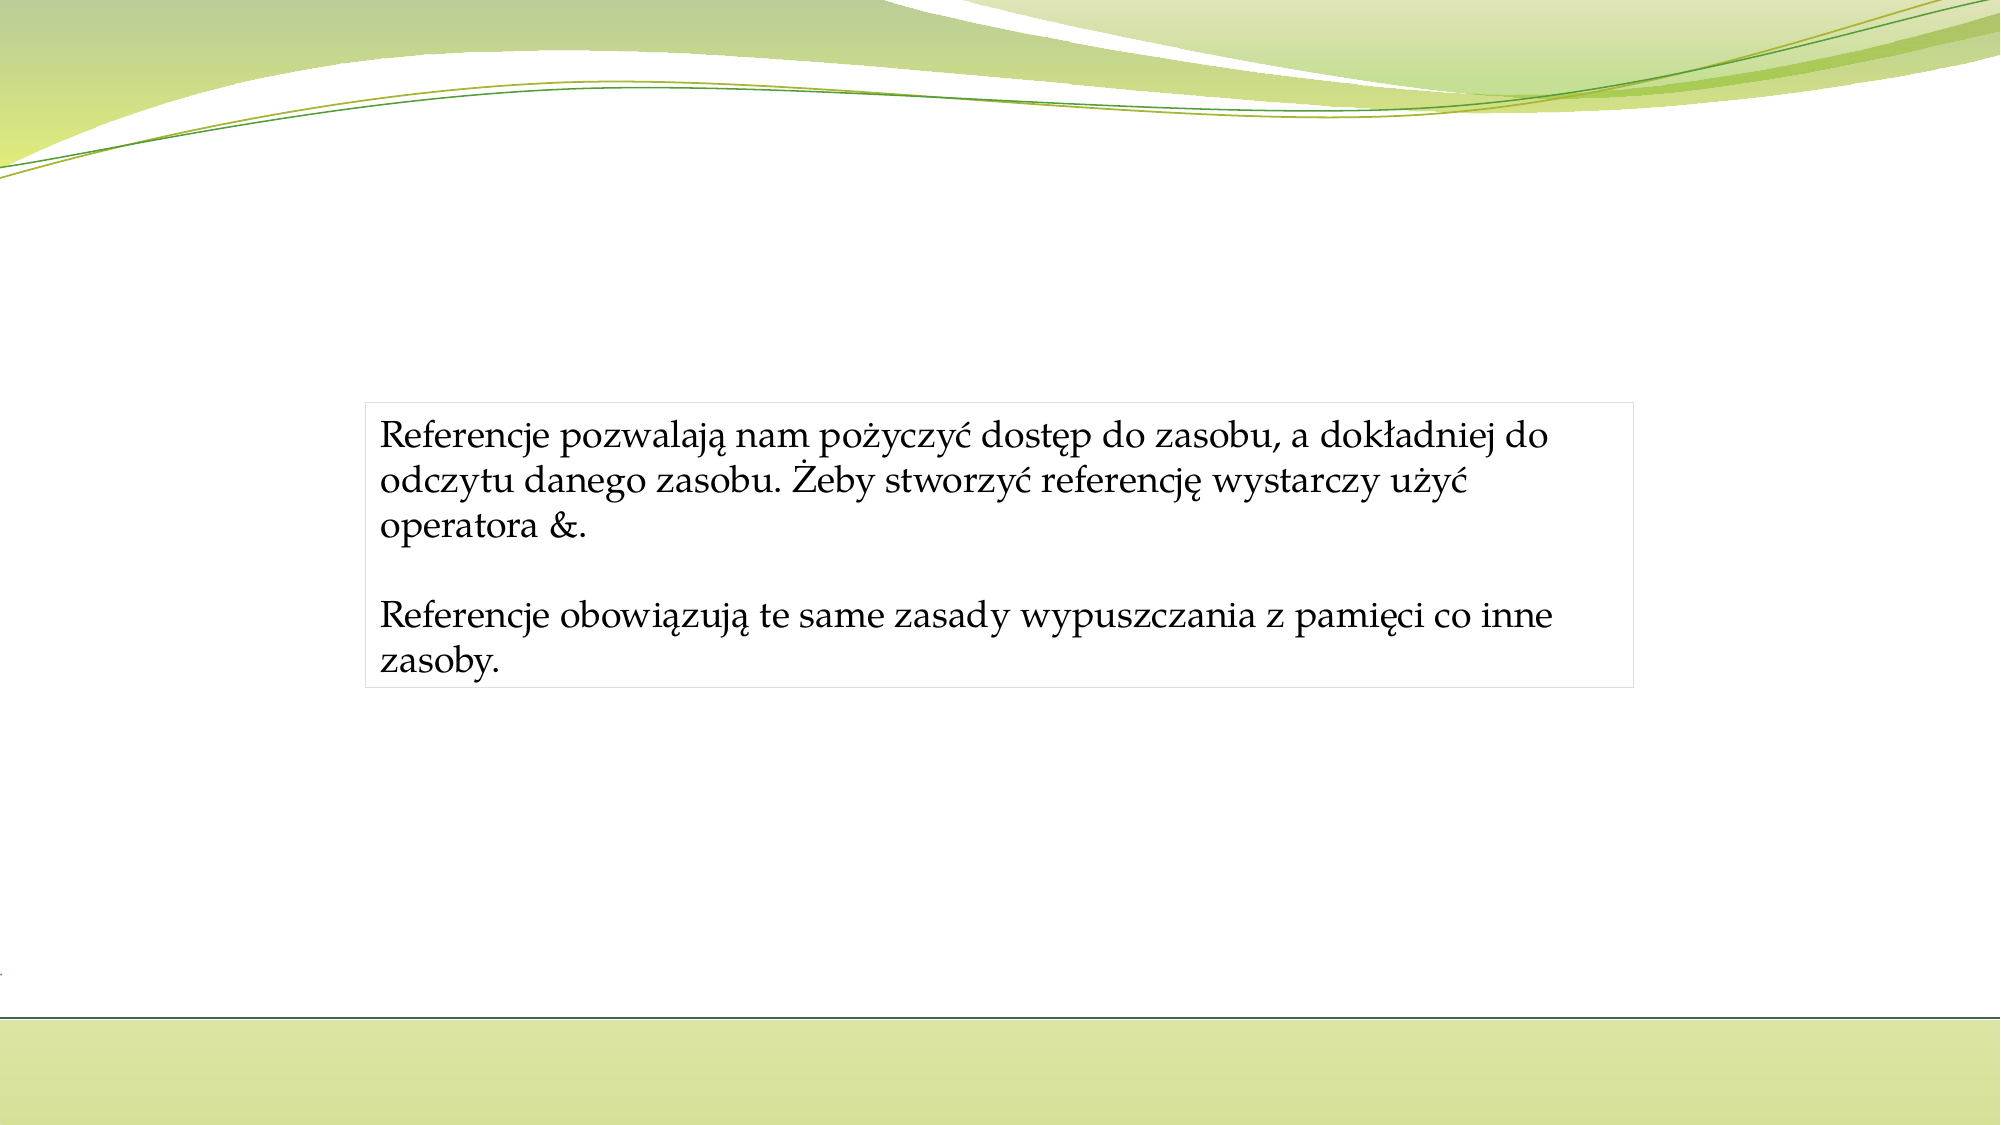

Referencje pozwalają nam pożyczyć dostęp do zasobu, a dokładniej do odczytu danego zasobu. Żeby stworzyć referencję wystarczy użyć operatora &.

Referencje obowiązują te same zasady wypuszczania z pamięci co inne zasoby.